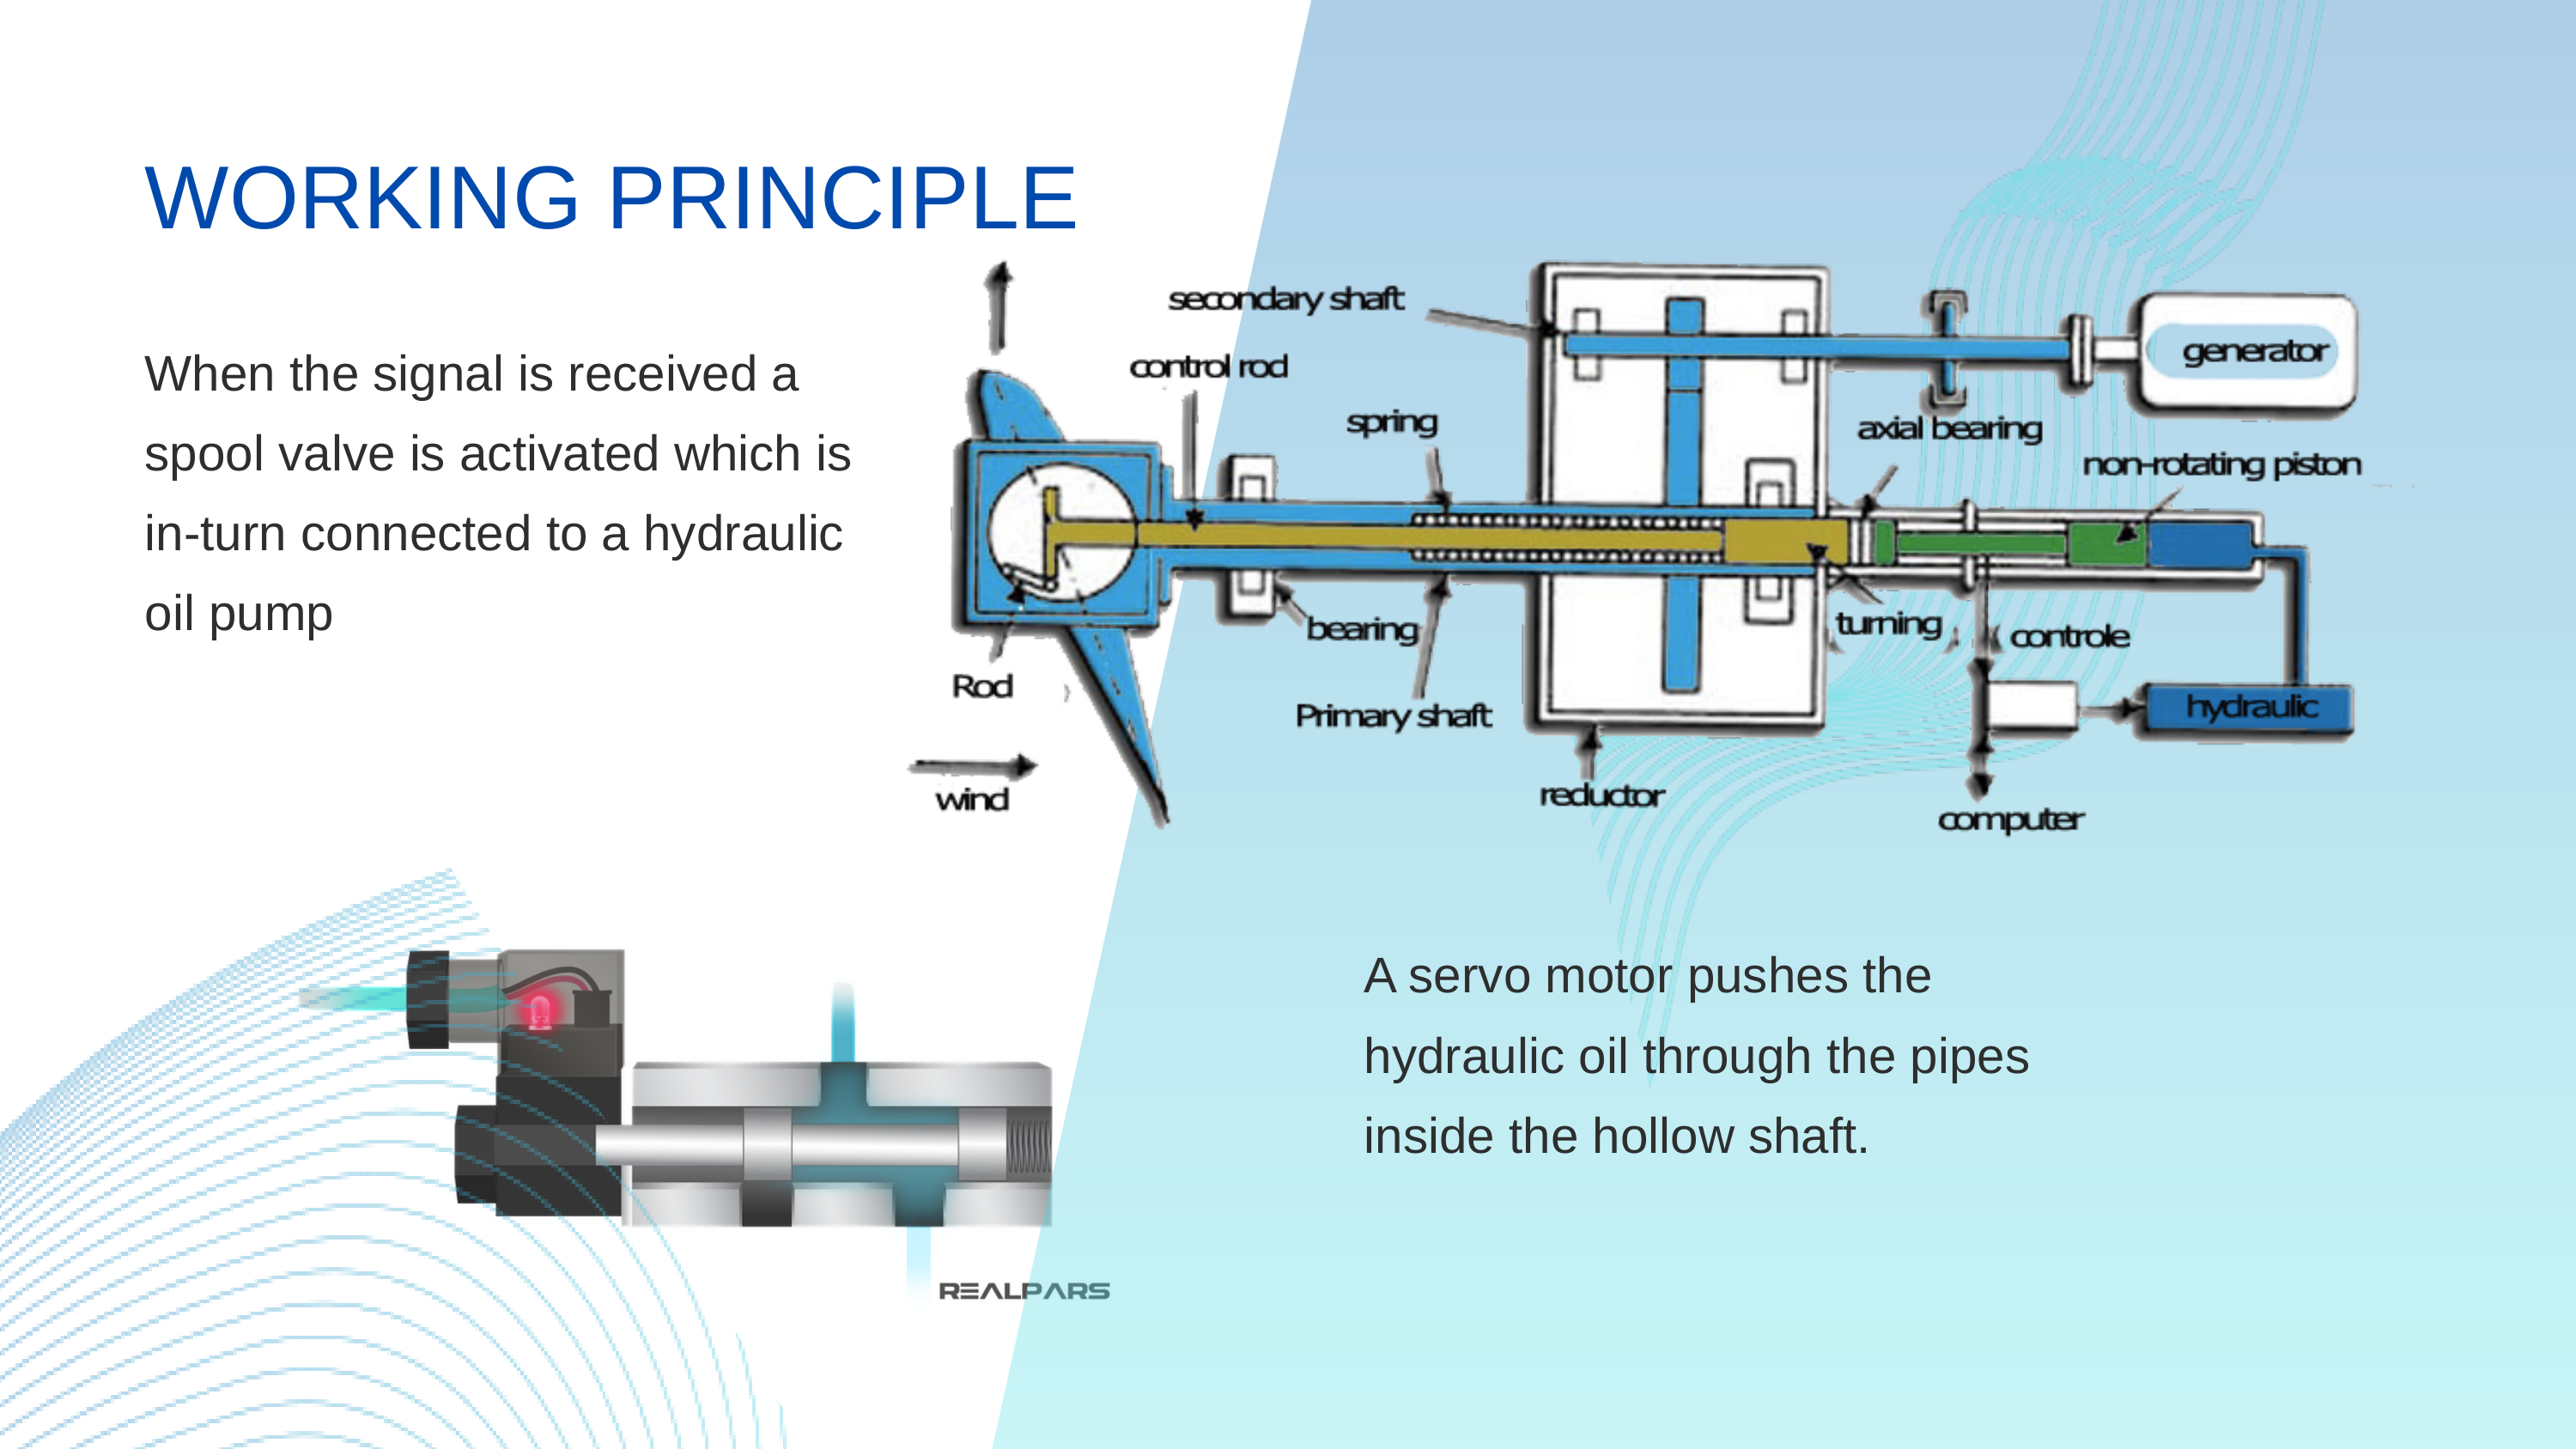

WORKING PRINCIPLE

When the signal is received a spool valve is activated which is in-turn connected to a hydraulic oil pump

A servo motor pushes the hydraulic oil through the pipes inside the hollow shaft.